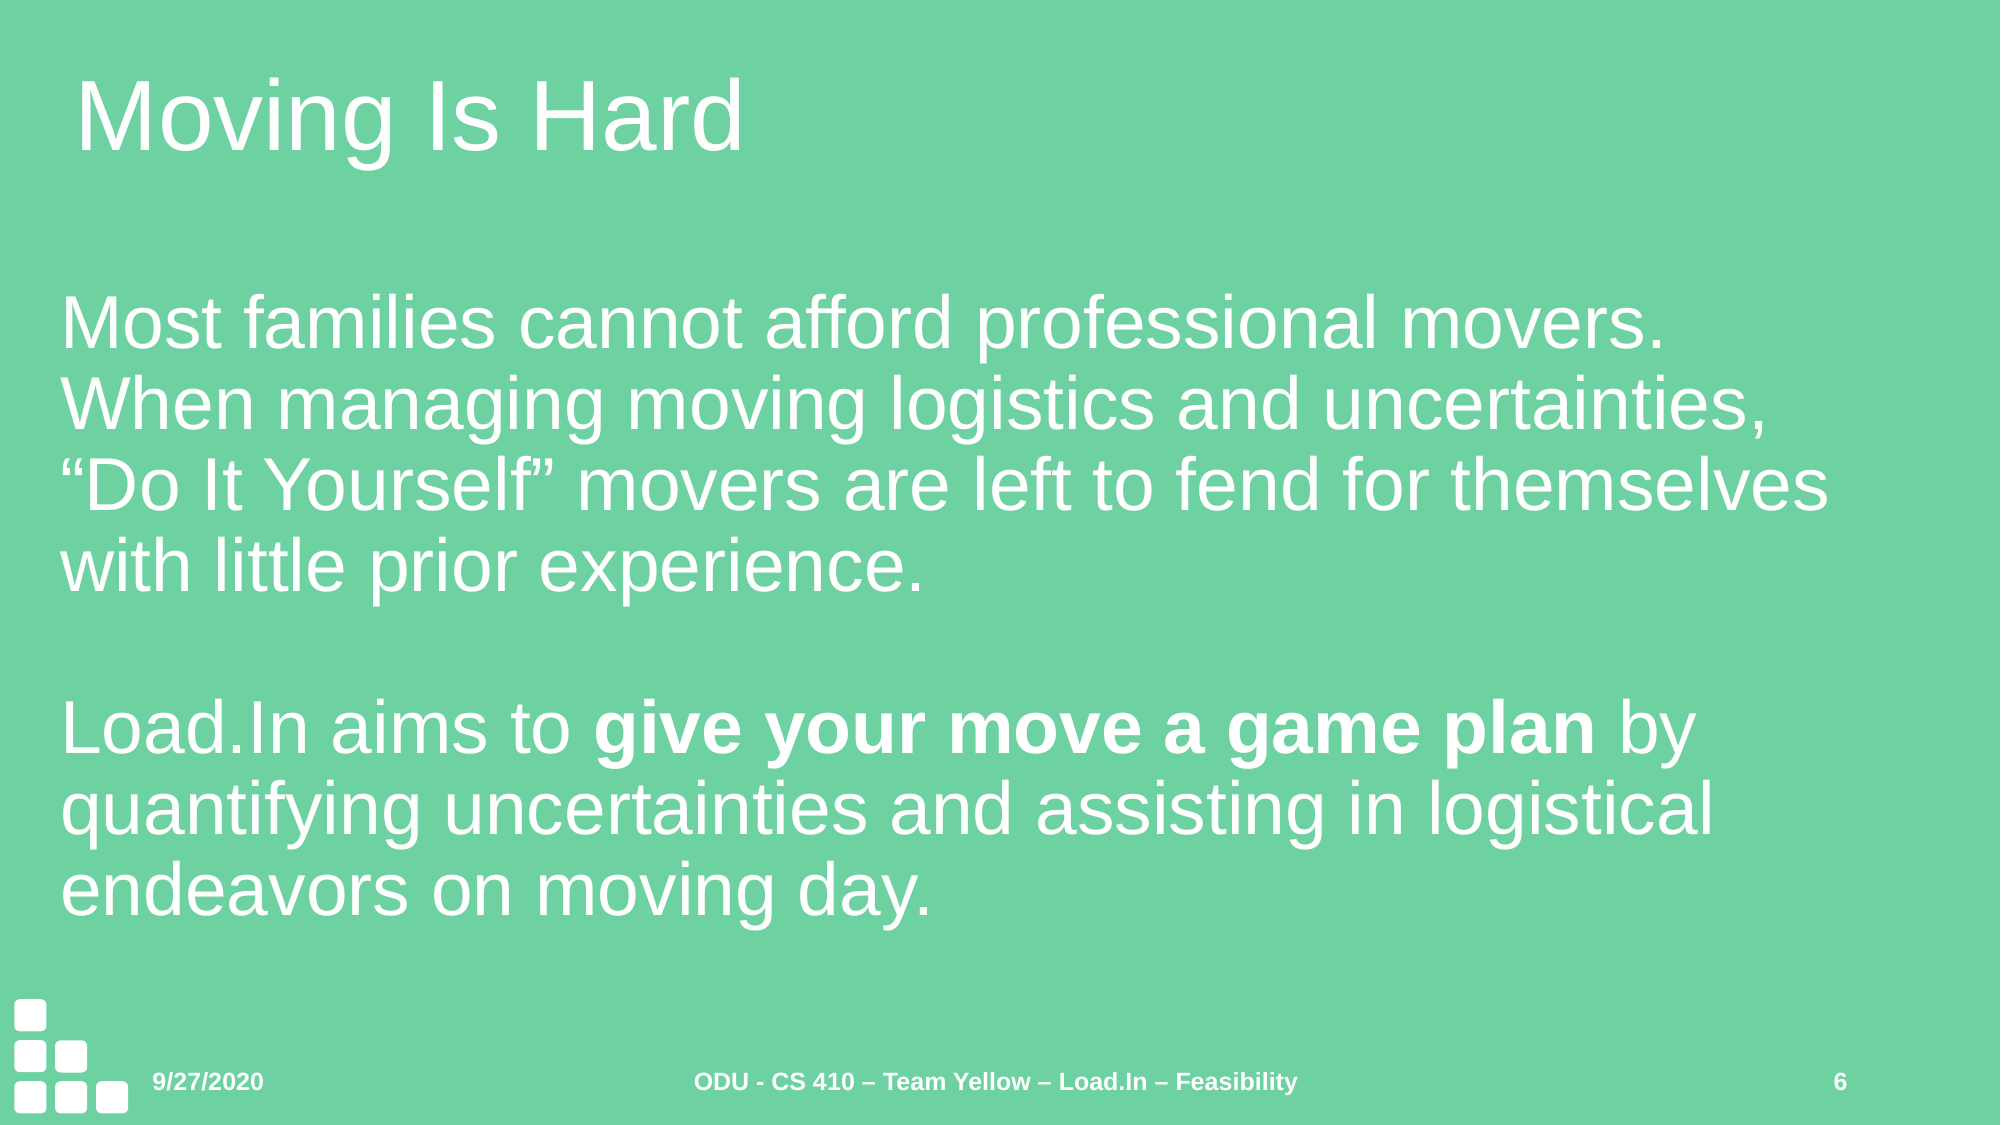

Moving Is Hard
# Most families cannot afford professional movers. When managing moving logistics and uncertainties, “Do It Yourself” movers are left to fend for themselves with little prior experience. Load.In aims to give your move a game plan by quantifying uncertainties and assisting in logistical endeavors on moving day.
9/27/2020
ODU - CS 410 – Team Yellow – Load.In – Feasibility
6